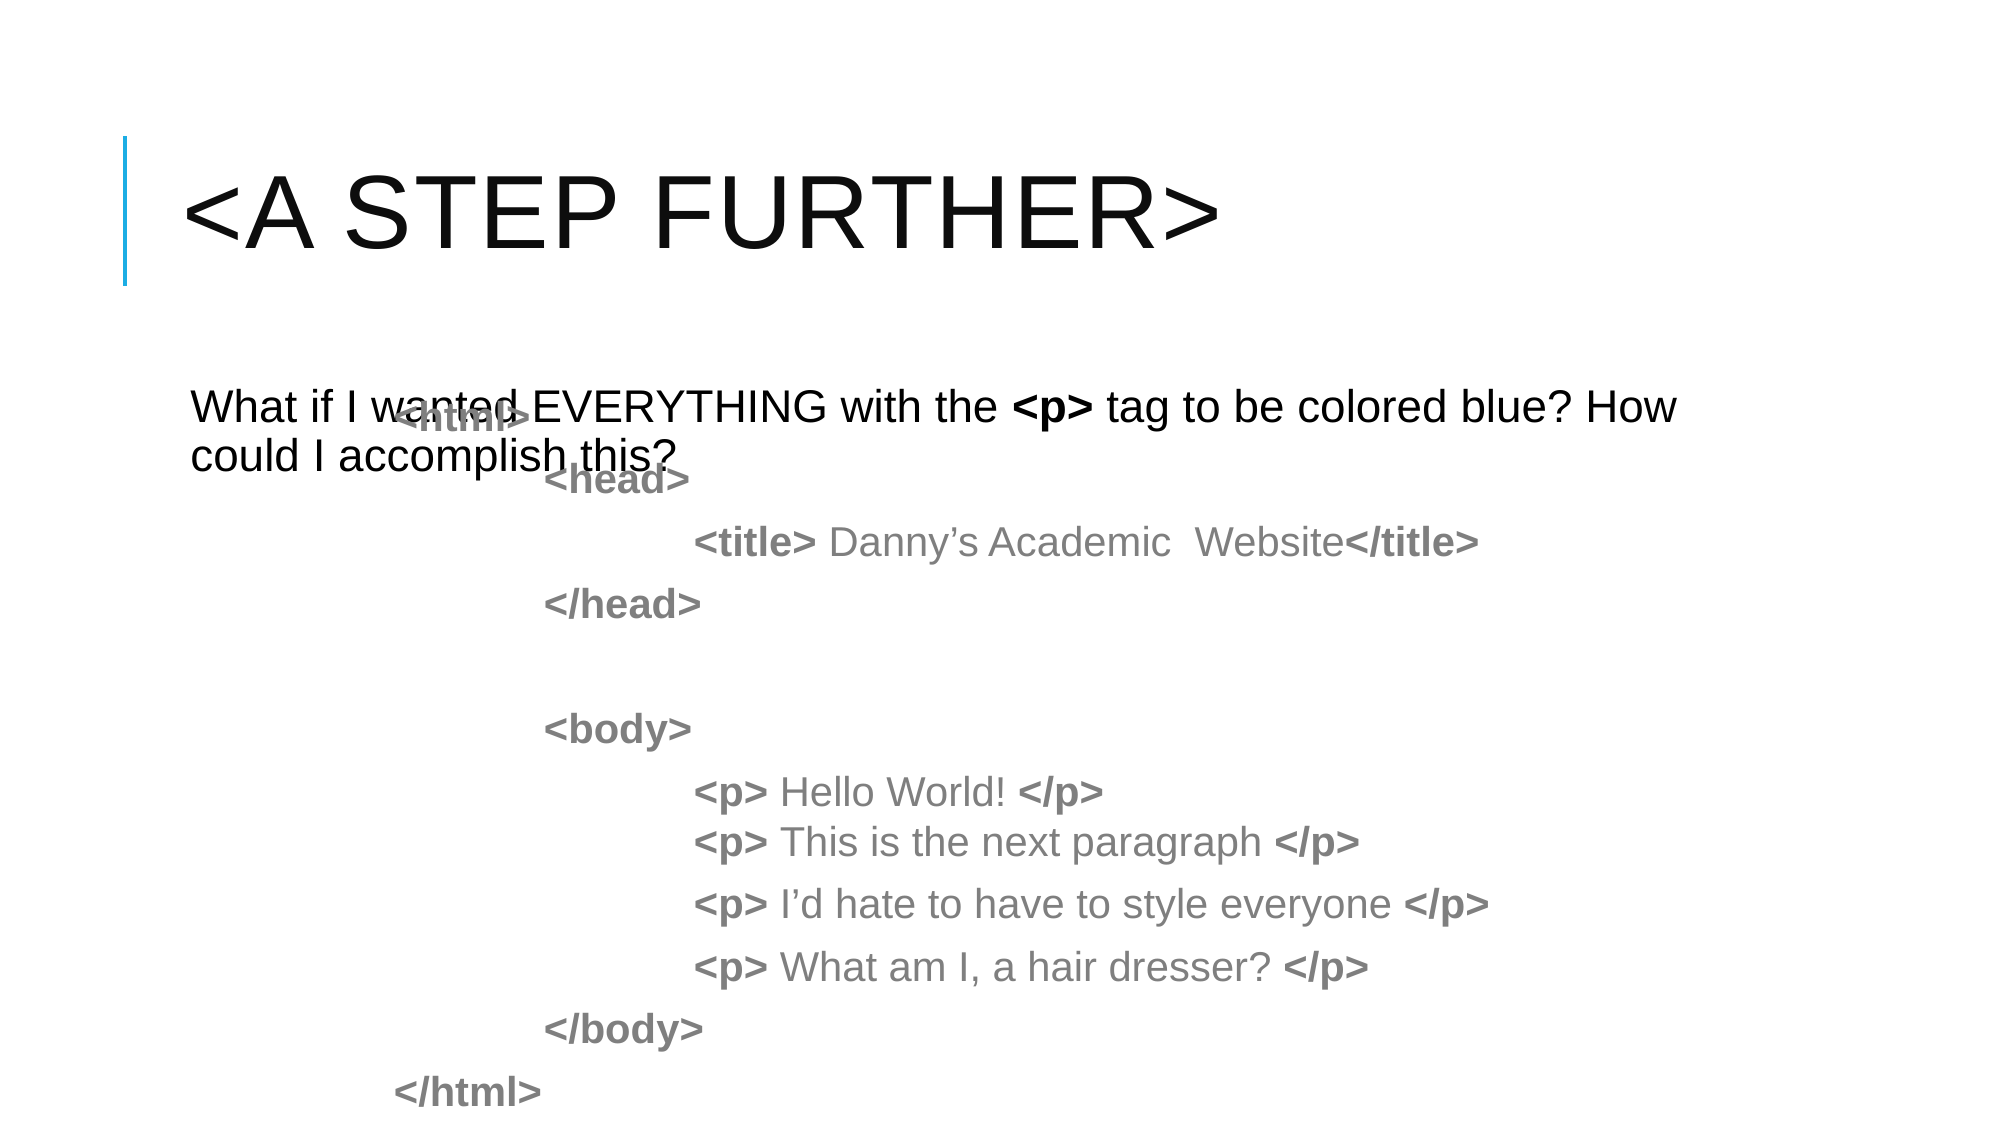

# <A Step Further>
What if I wanted EVERYTHING with the <p> tag to be colored blue? How could I accomplish this?
<html>
	<head>
		<title> Danny’s Academic  Website</title>
	</head>

	<body>
		<p> Hello World! </p>
		<p> This is the next paragraph </p>
		<p> I’d hate to have to style everyone </p>
		<p> What am I, a hair dresser? </p>
	</body>
</html>